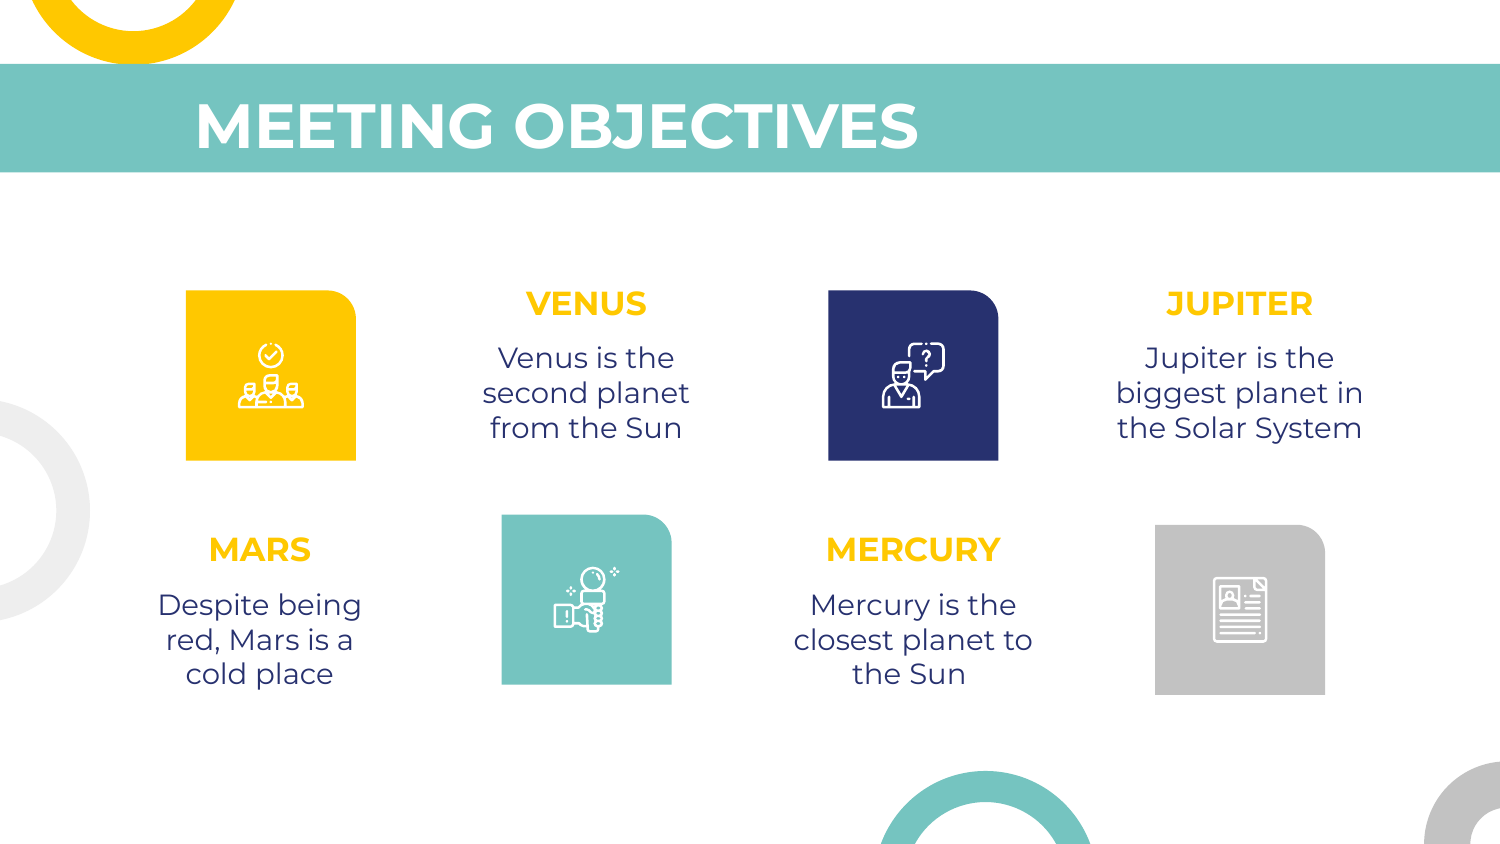

# MEETING OBJECTIVES
VENUS
JUPITER

Venus is the second planet from the Sun
Jupiter is the biggest planet in the Solar System

MARS
MERCURY

Despite being red, Mars is a cold place
Mercury is the closest planet to the Sun